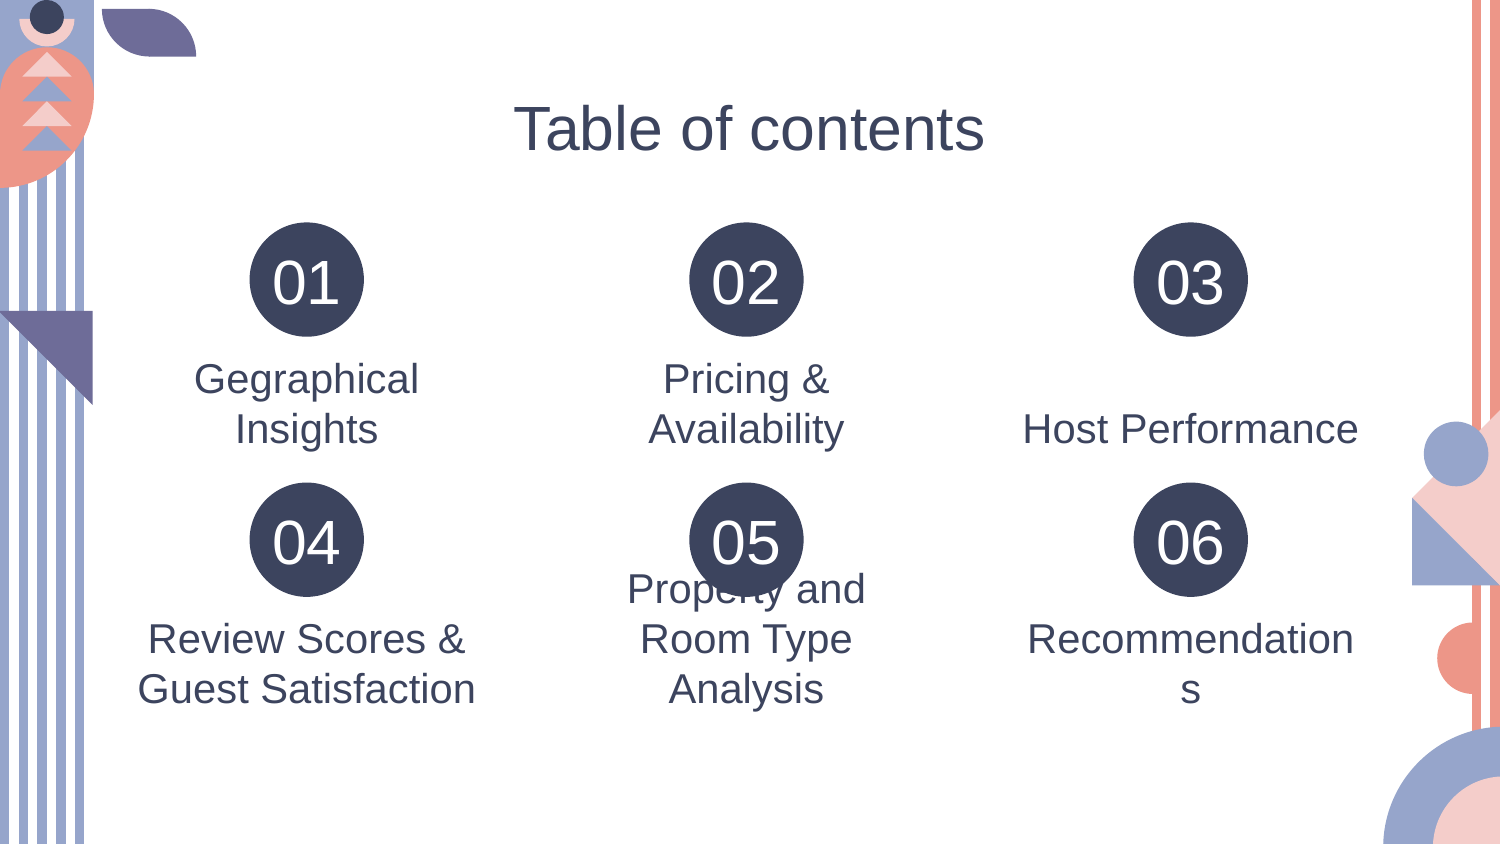

# Table of contents

01
02
03
Gegraphical Insights
Pricing & Availability
Host Performance

04
05
06
Review Scores & Guest Satisfaction
Property and Room Type Analysis
Recommendations